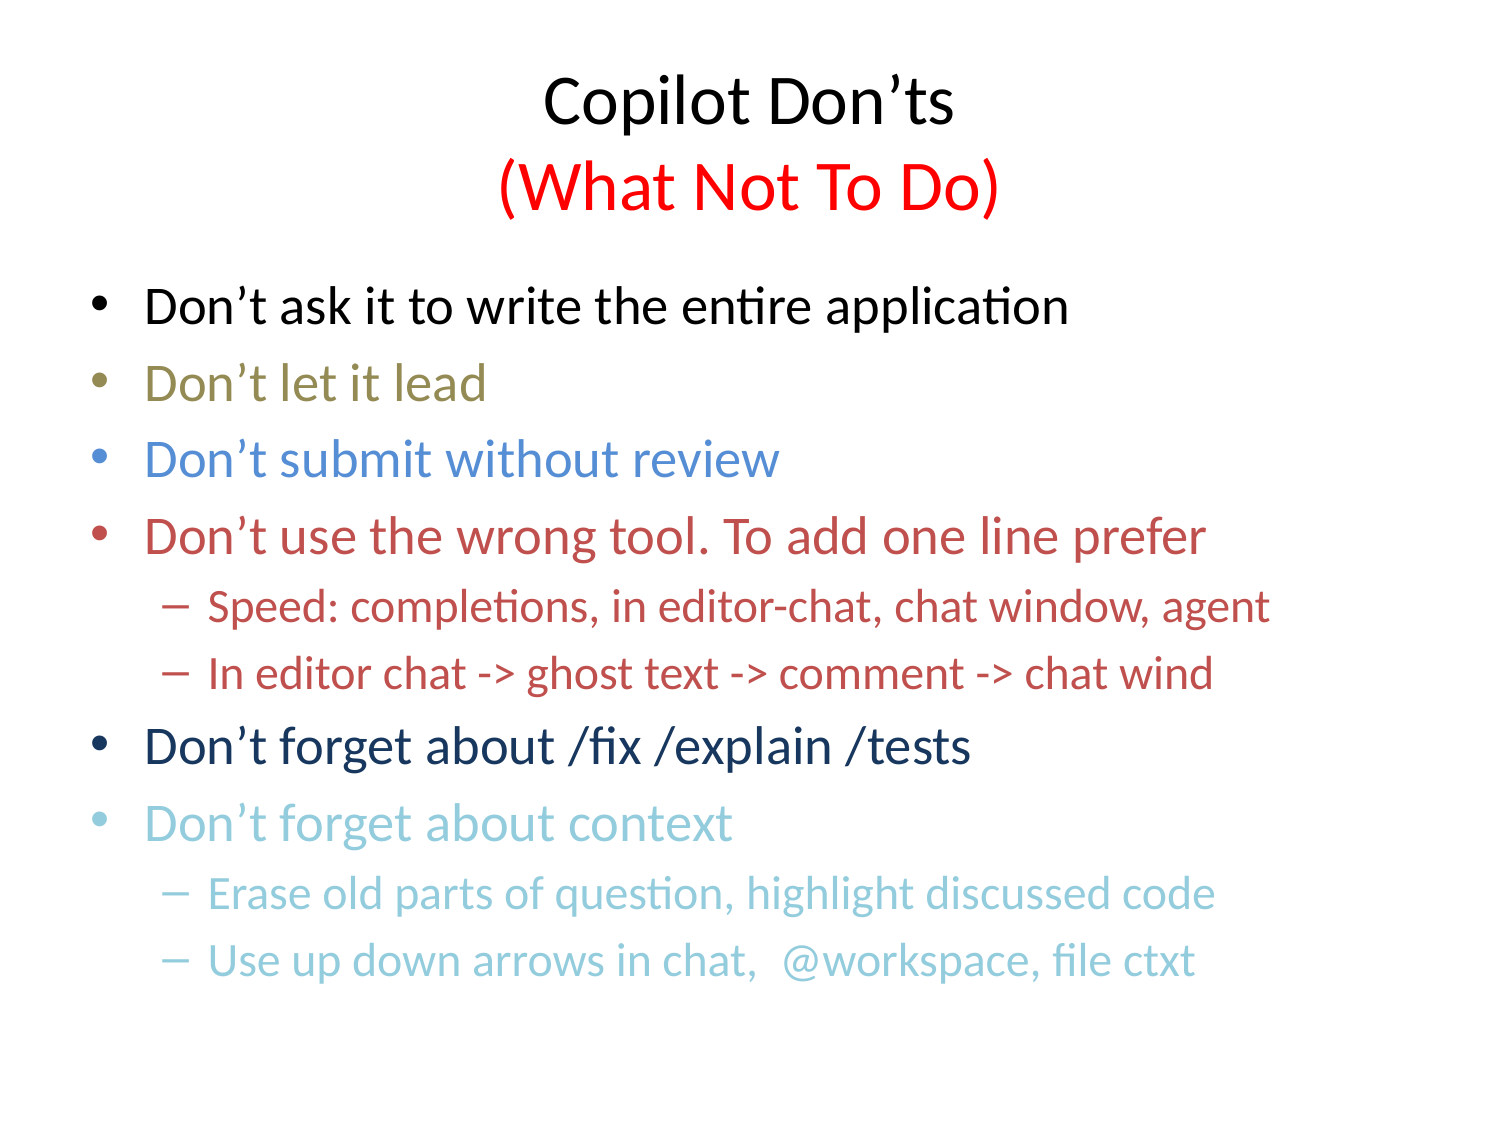

# Copilot Don’ts (What Not To Do)
Don’t ask it to write the entire application
Don’t let it lead
Don’t submit without review
Don’t use the wrong tool. To add one line prefer
Speed: completions, in editor-chat, chat window, agent
In editor chat -> ghost text -> comment -> chat wind
Don’t forget about /fix /explain /tests
Don’t forget about context
Erase old parts of question, highlight discussed code
Use up down arrows in chat,  @workspace, file ctxt